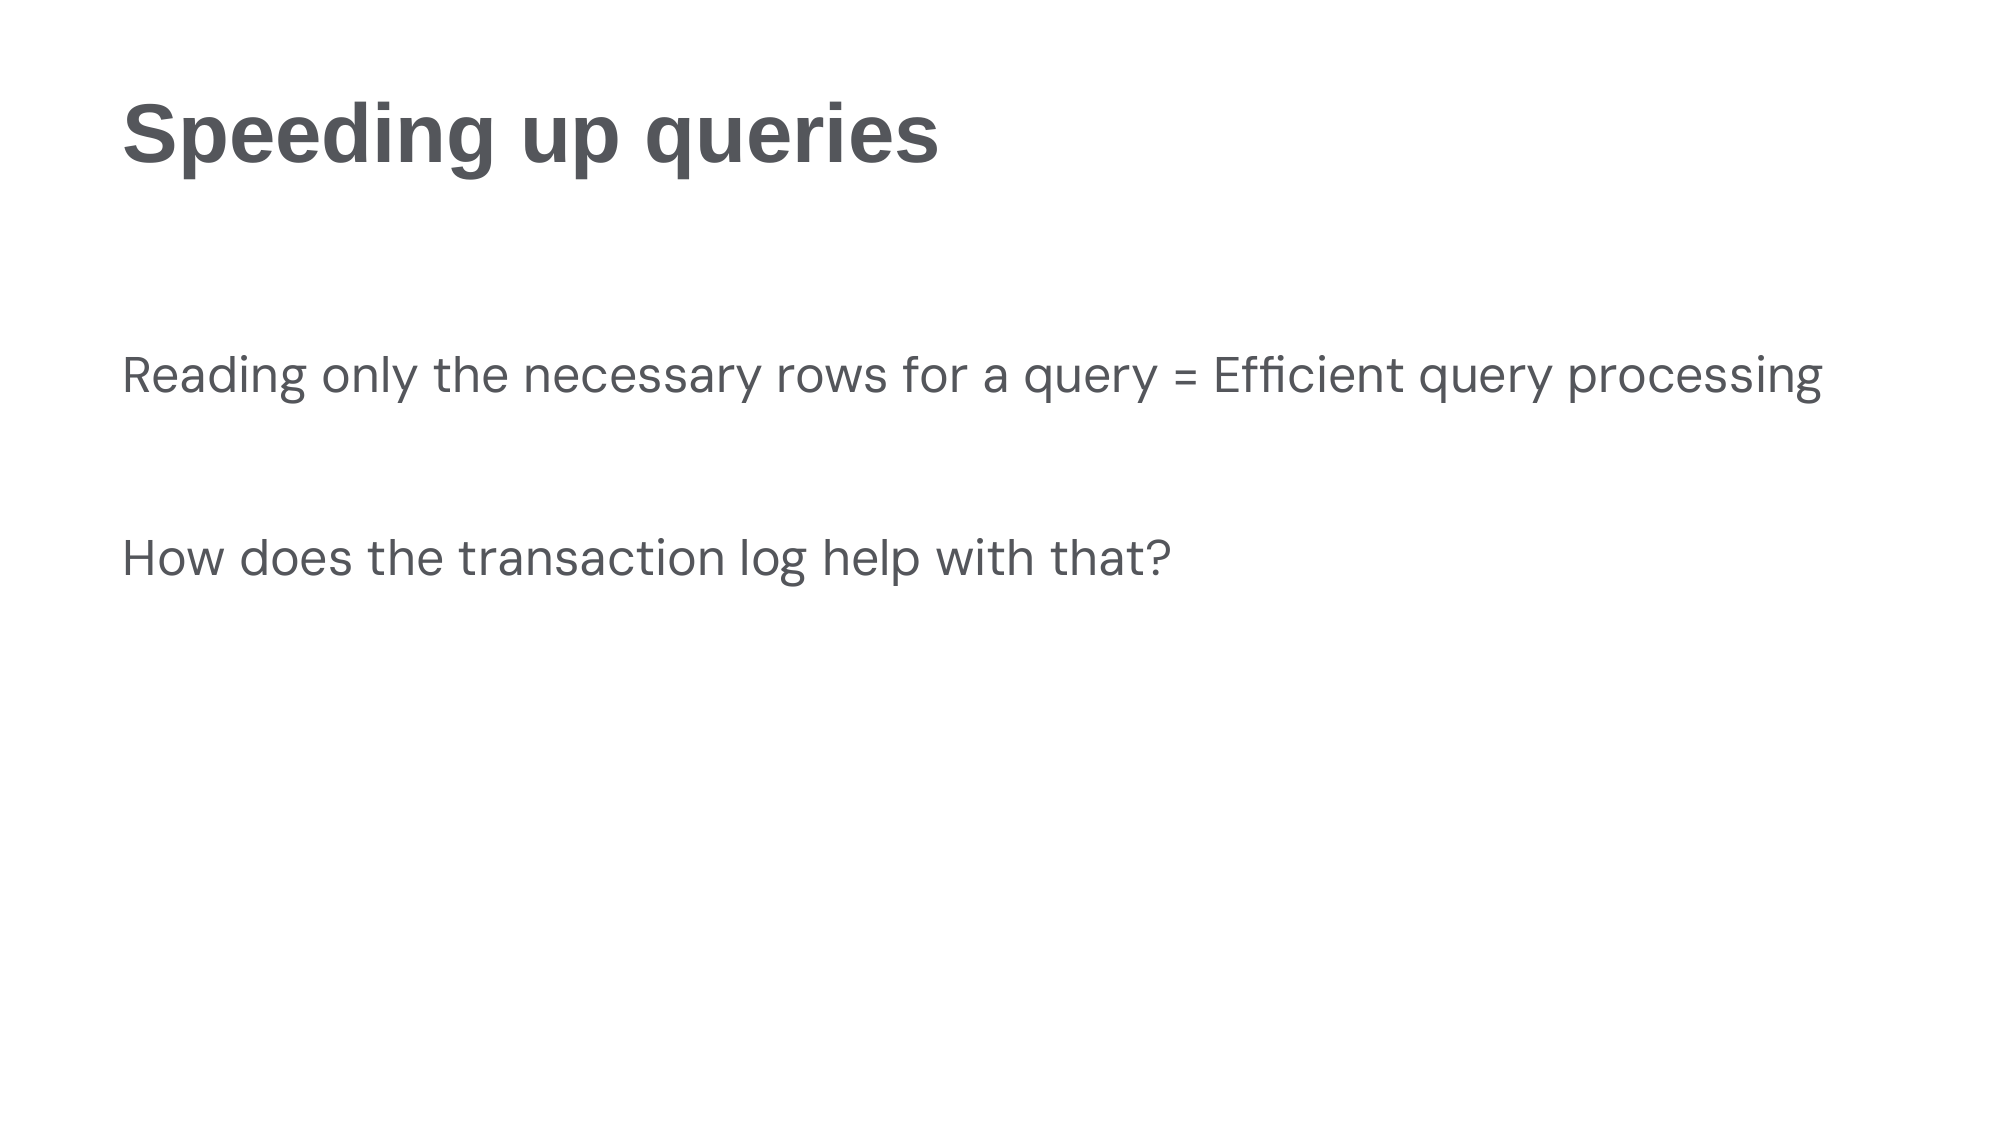

# Speeding up queries

Reading only the necessary rows for a query = Efficient query processing

How does the transaction log help with that?